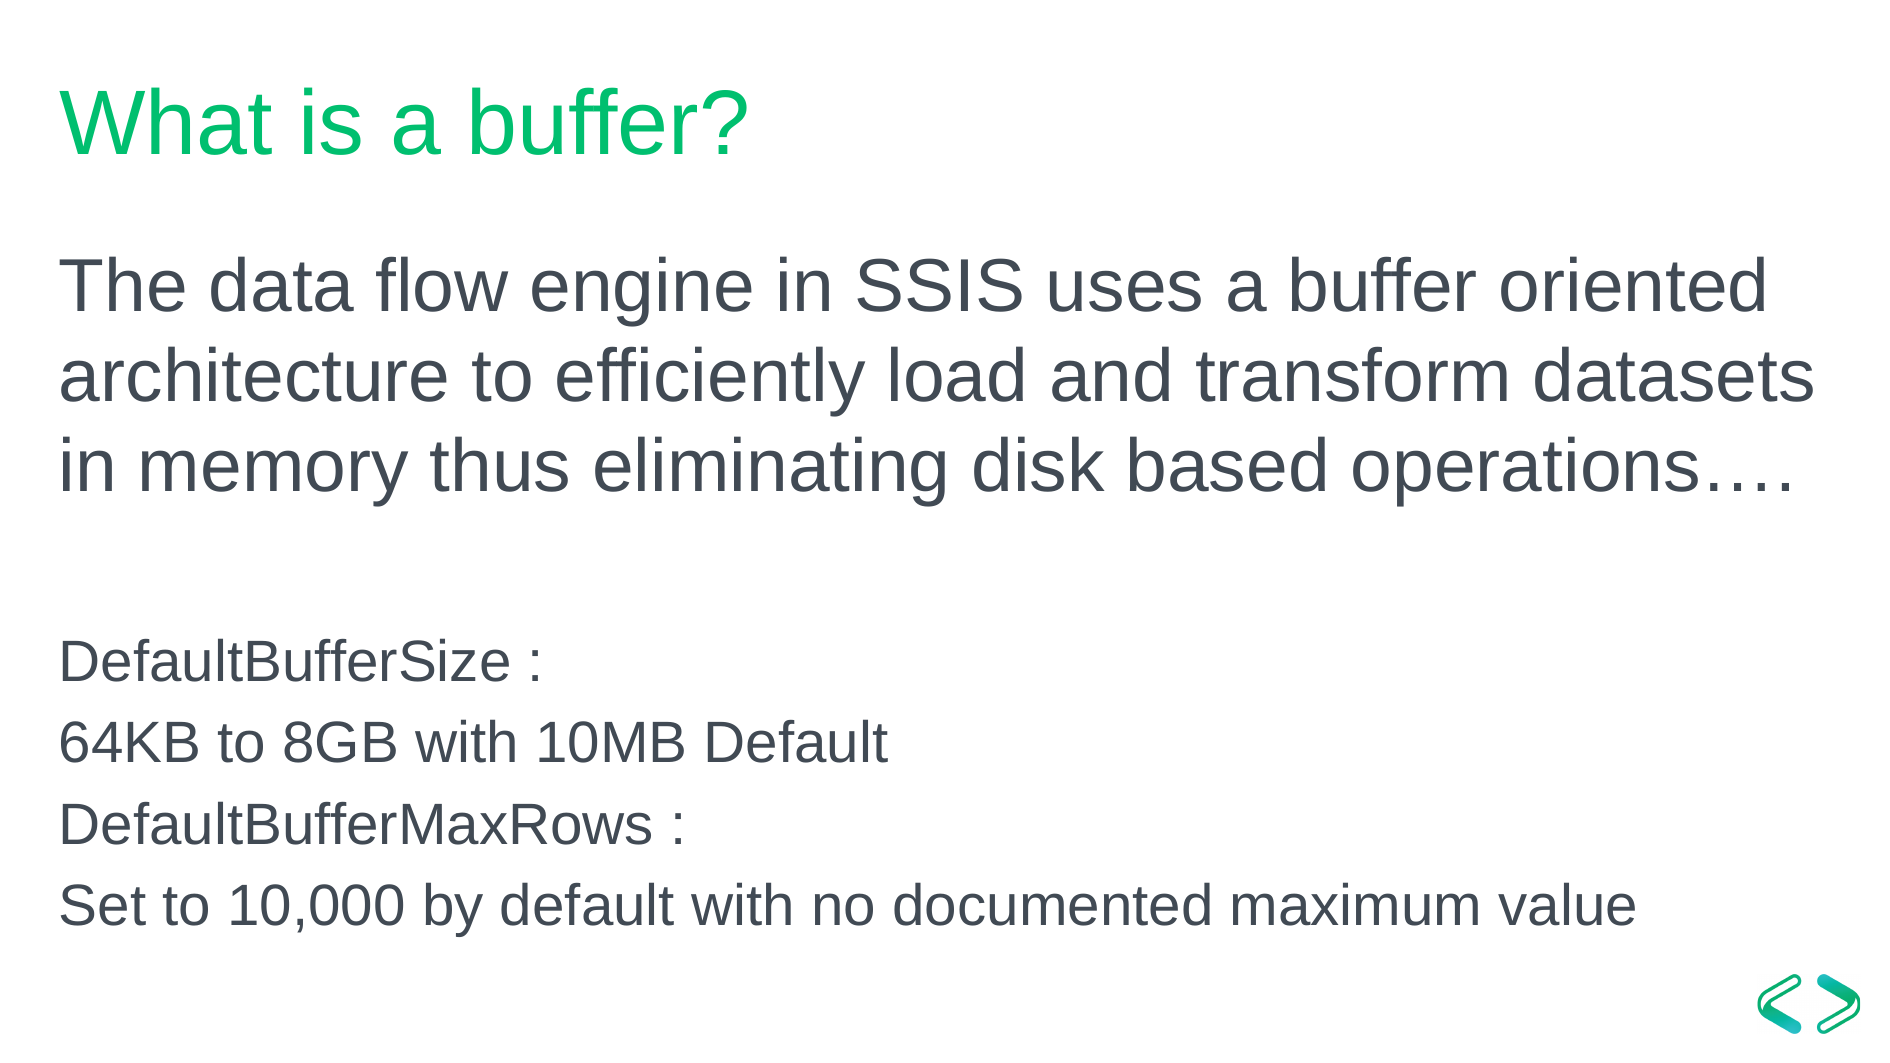

# What is a buffer?
The data flow engine in SSIS uses a buffer oriented architecture to efficiently load and transform datasets in memory thus eliminating disk based operations….

DefaultBufferSize :
64KB to 8GB with 10MB Default
DefaultBufferMaxRows :
Set to 10,000 by default with no documented maximum value